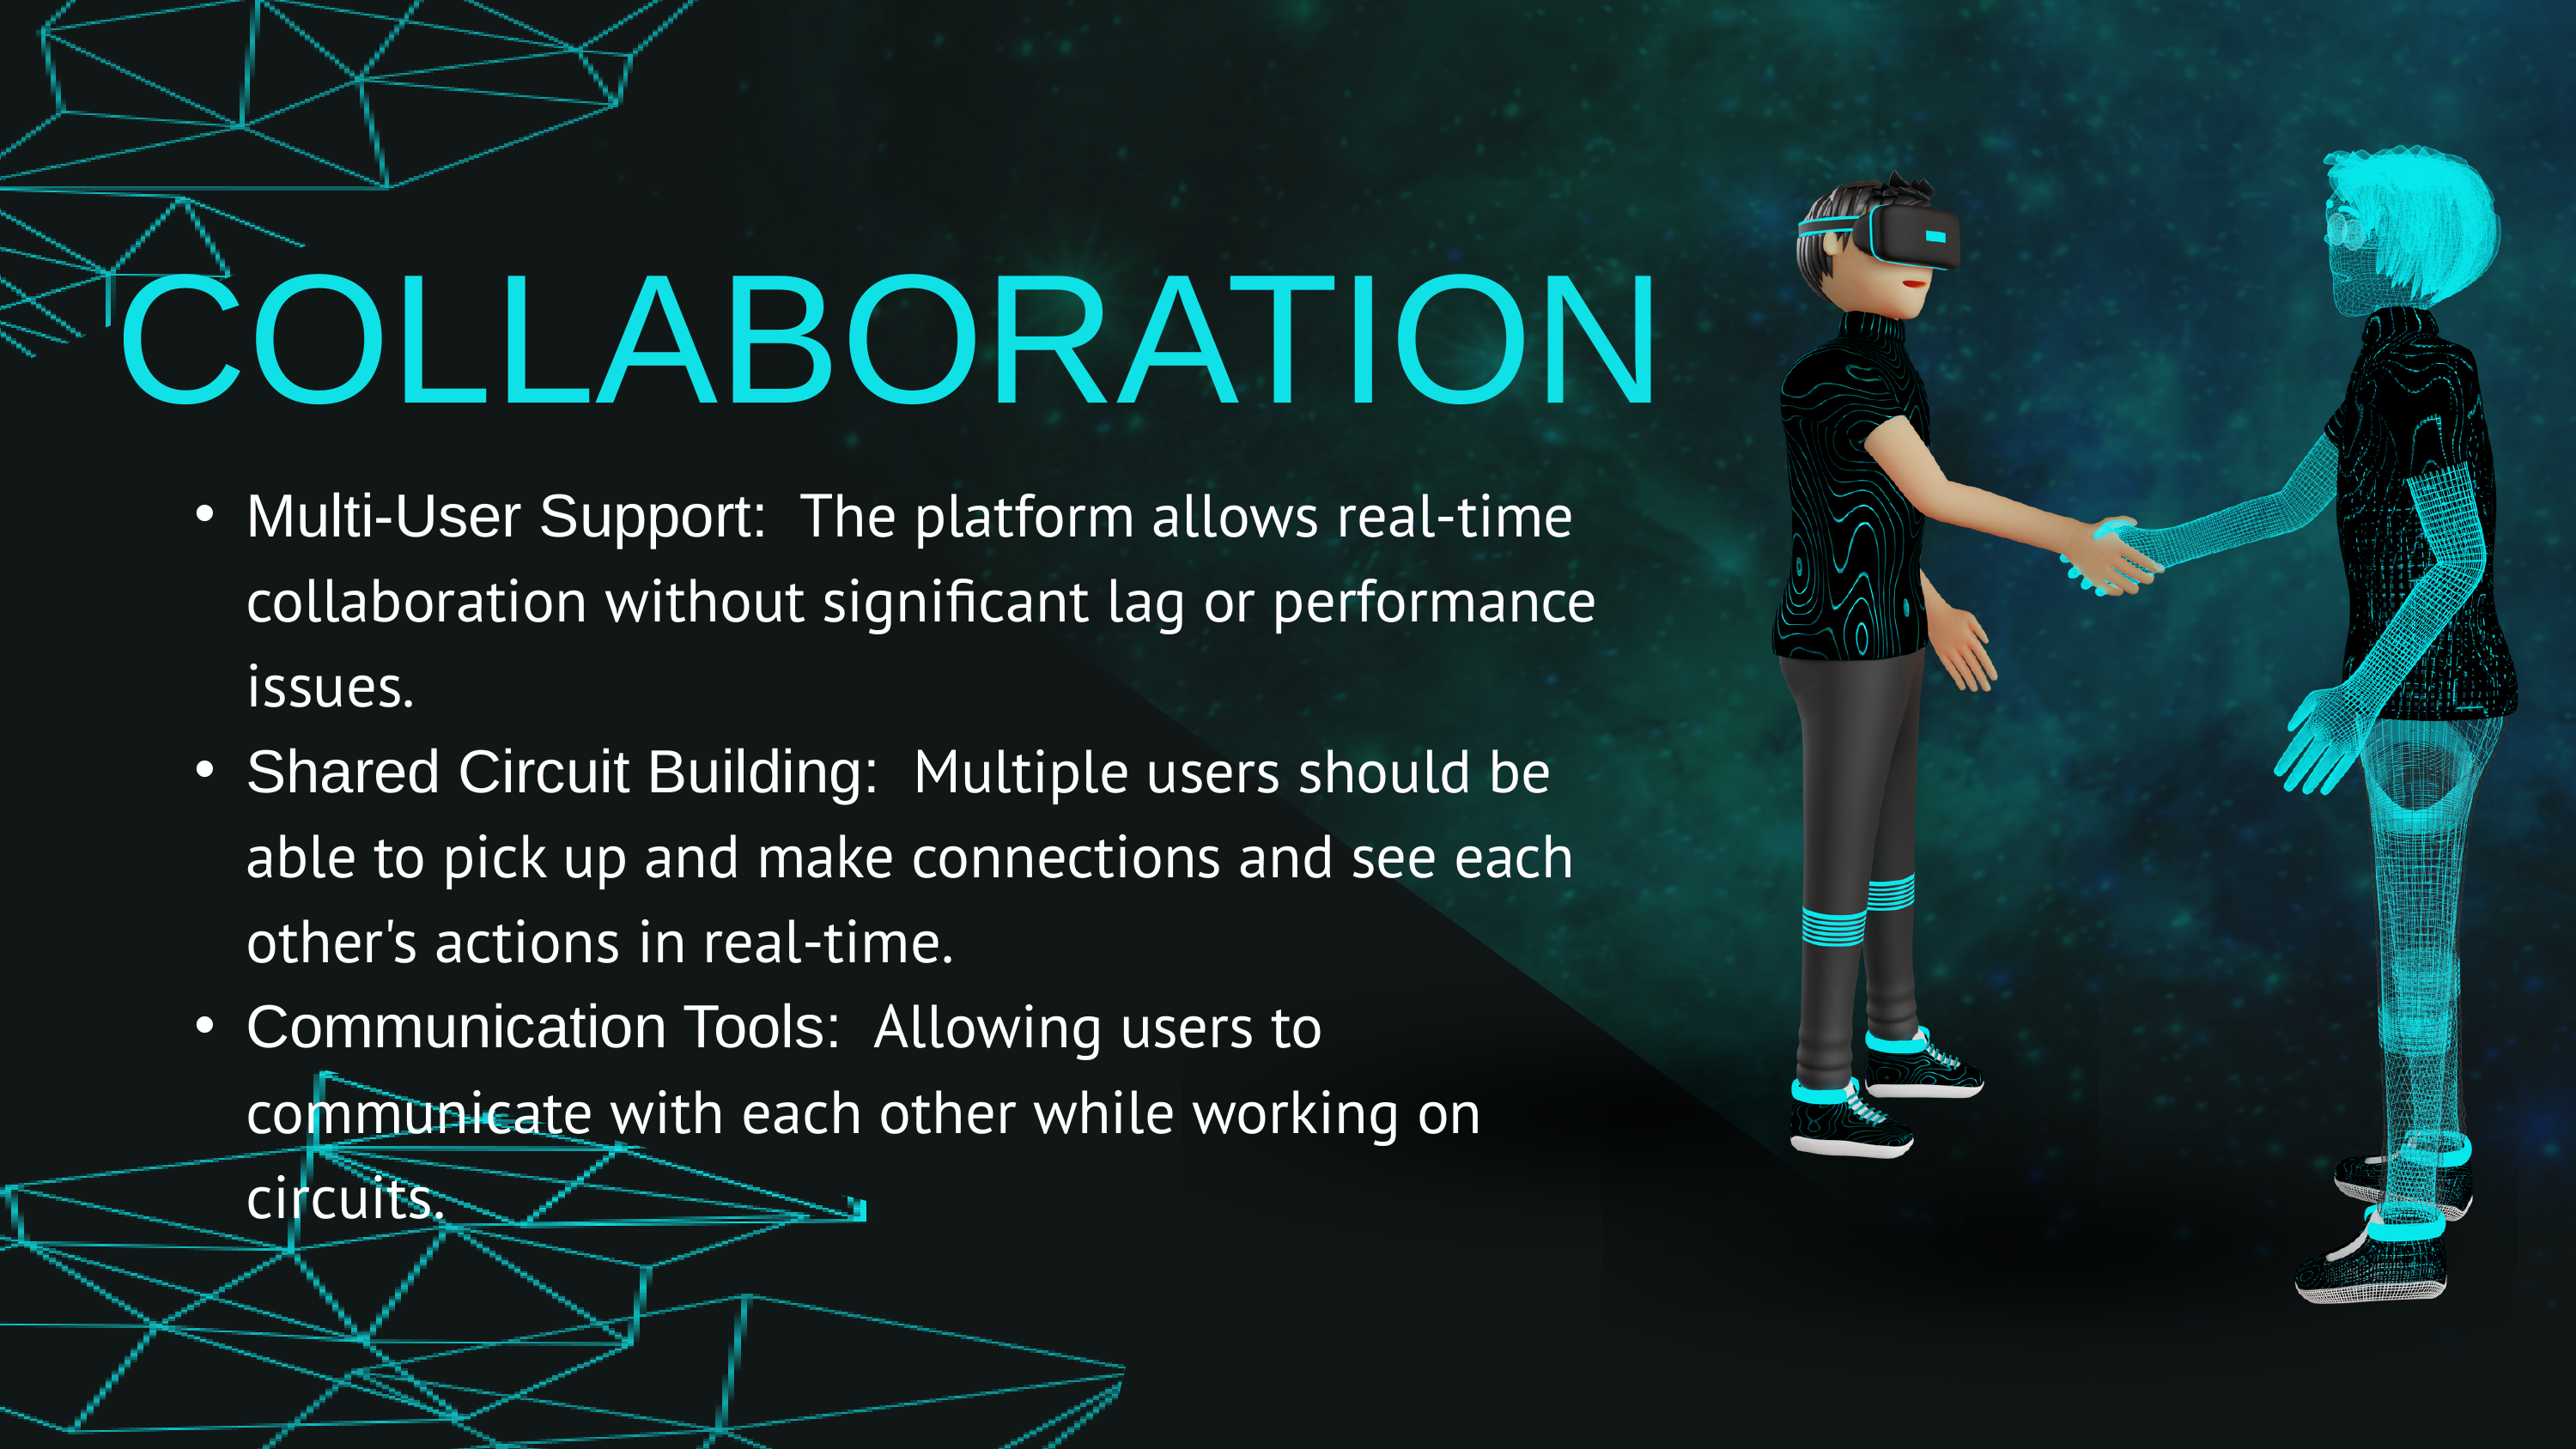

COLLABORATION
Multi-User Support:  The platform allows real-time collaboration without significant lag or performance issues.
Shared Circuit Building:  Multiple users should be able to pick up and make connections and see each other's actions in real-time.
Communication Tools:  Allowing users to communicate with each other while working on circuits.